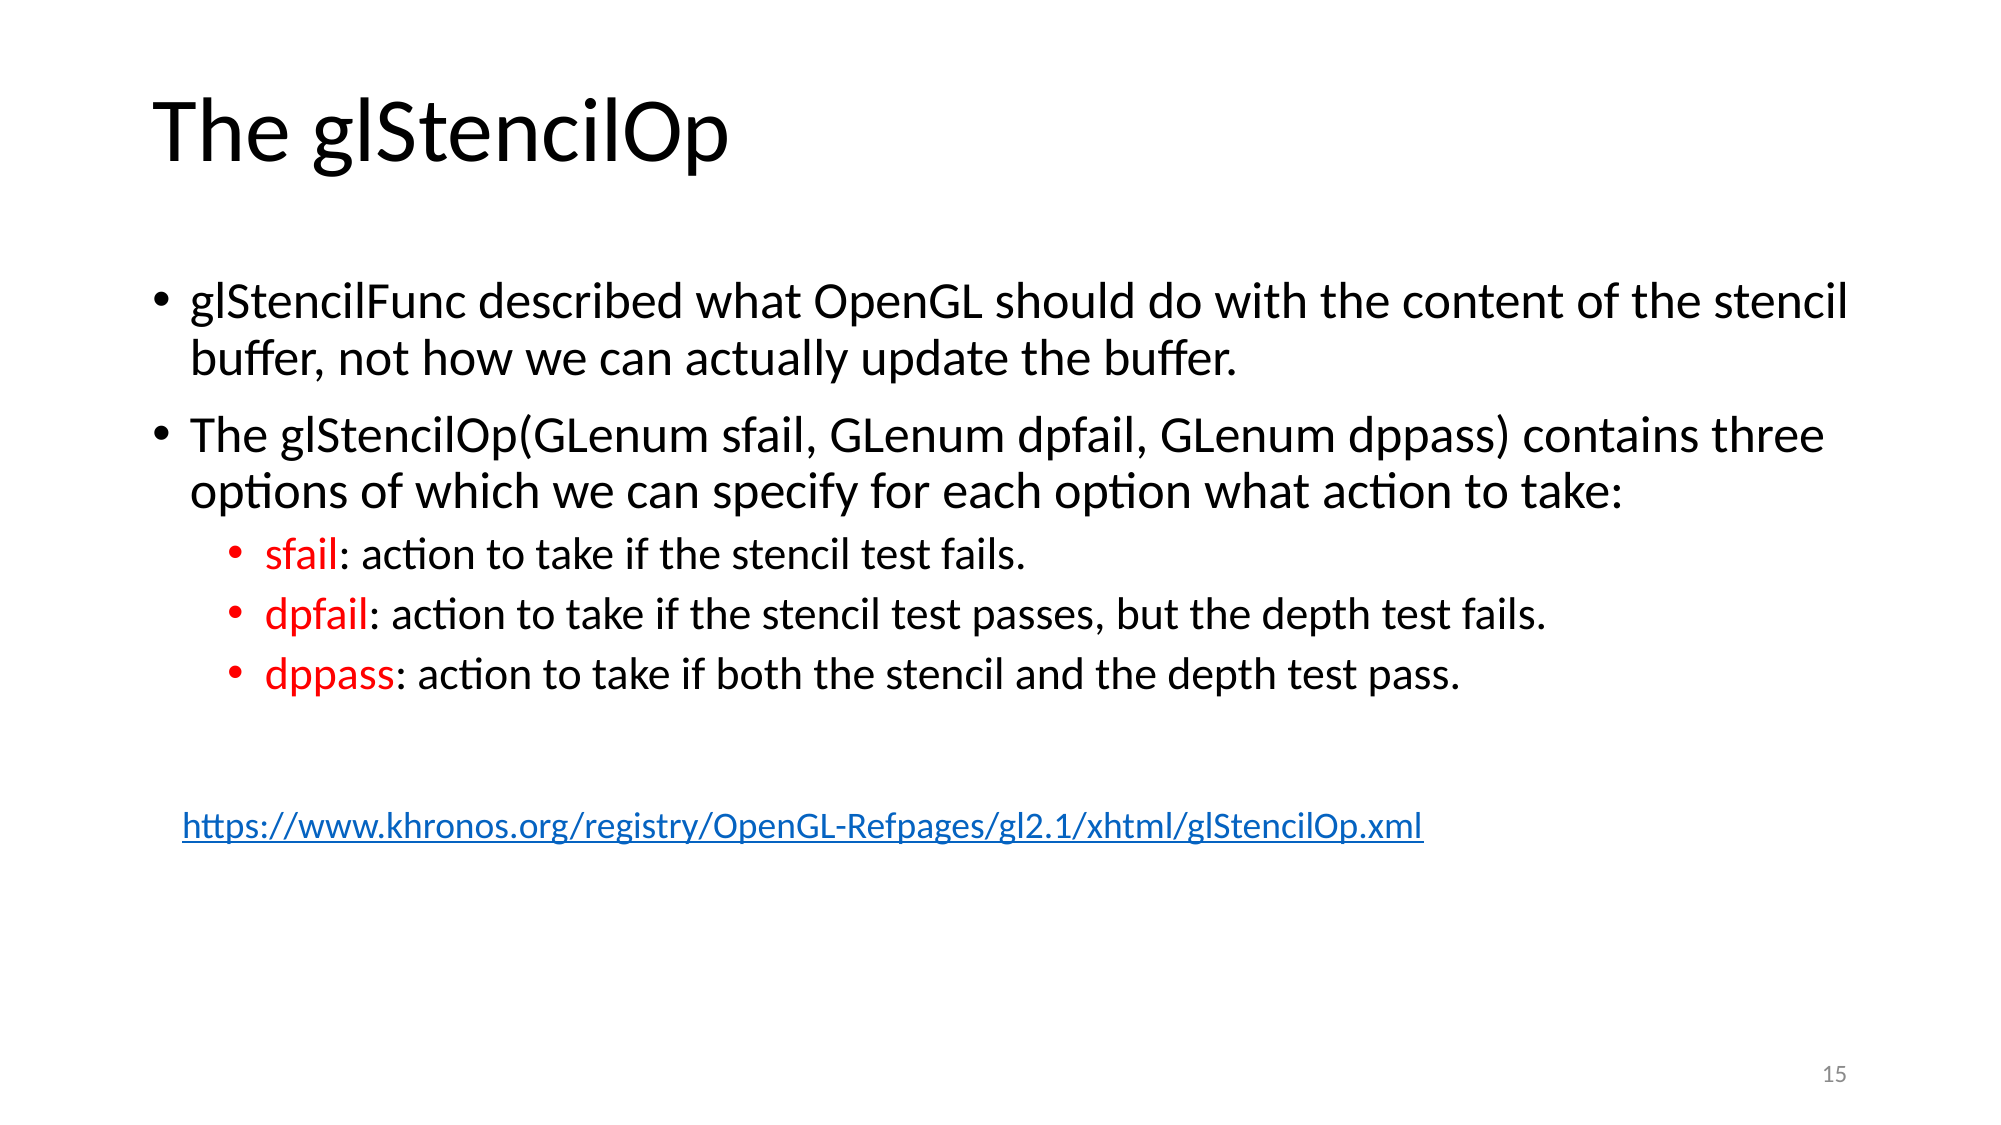

# The glStencilOp
glStencilFunc described what OpenGL should do with the content of the stencil buffer, not how we can actually update the buffer.
The glStencilOp(GLenum sfail, GLenum dpfail, GLenum dppass) contains three options of which we can specify for each option what action to take:
sfail: action to take if the stencil test fails.
dpfail: action to take if the stencil test passes, but the depth test fails.
dppass: action to take if both the stencil and the depth test pass.
https://www.khronos.org/registry/OpenGL-Refpages/gl2.1/xhtml/glStencilOp.xml
15